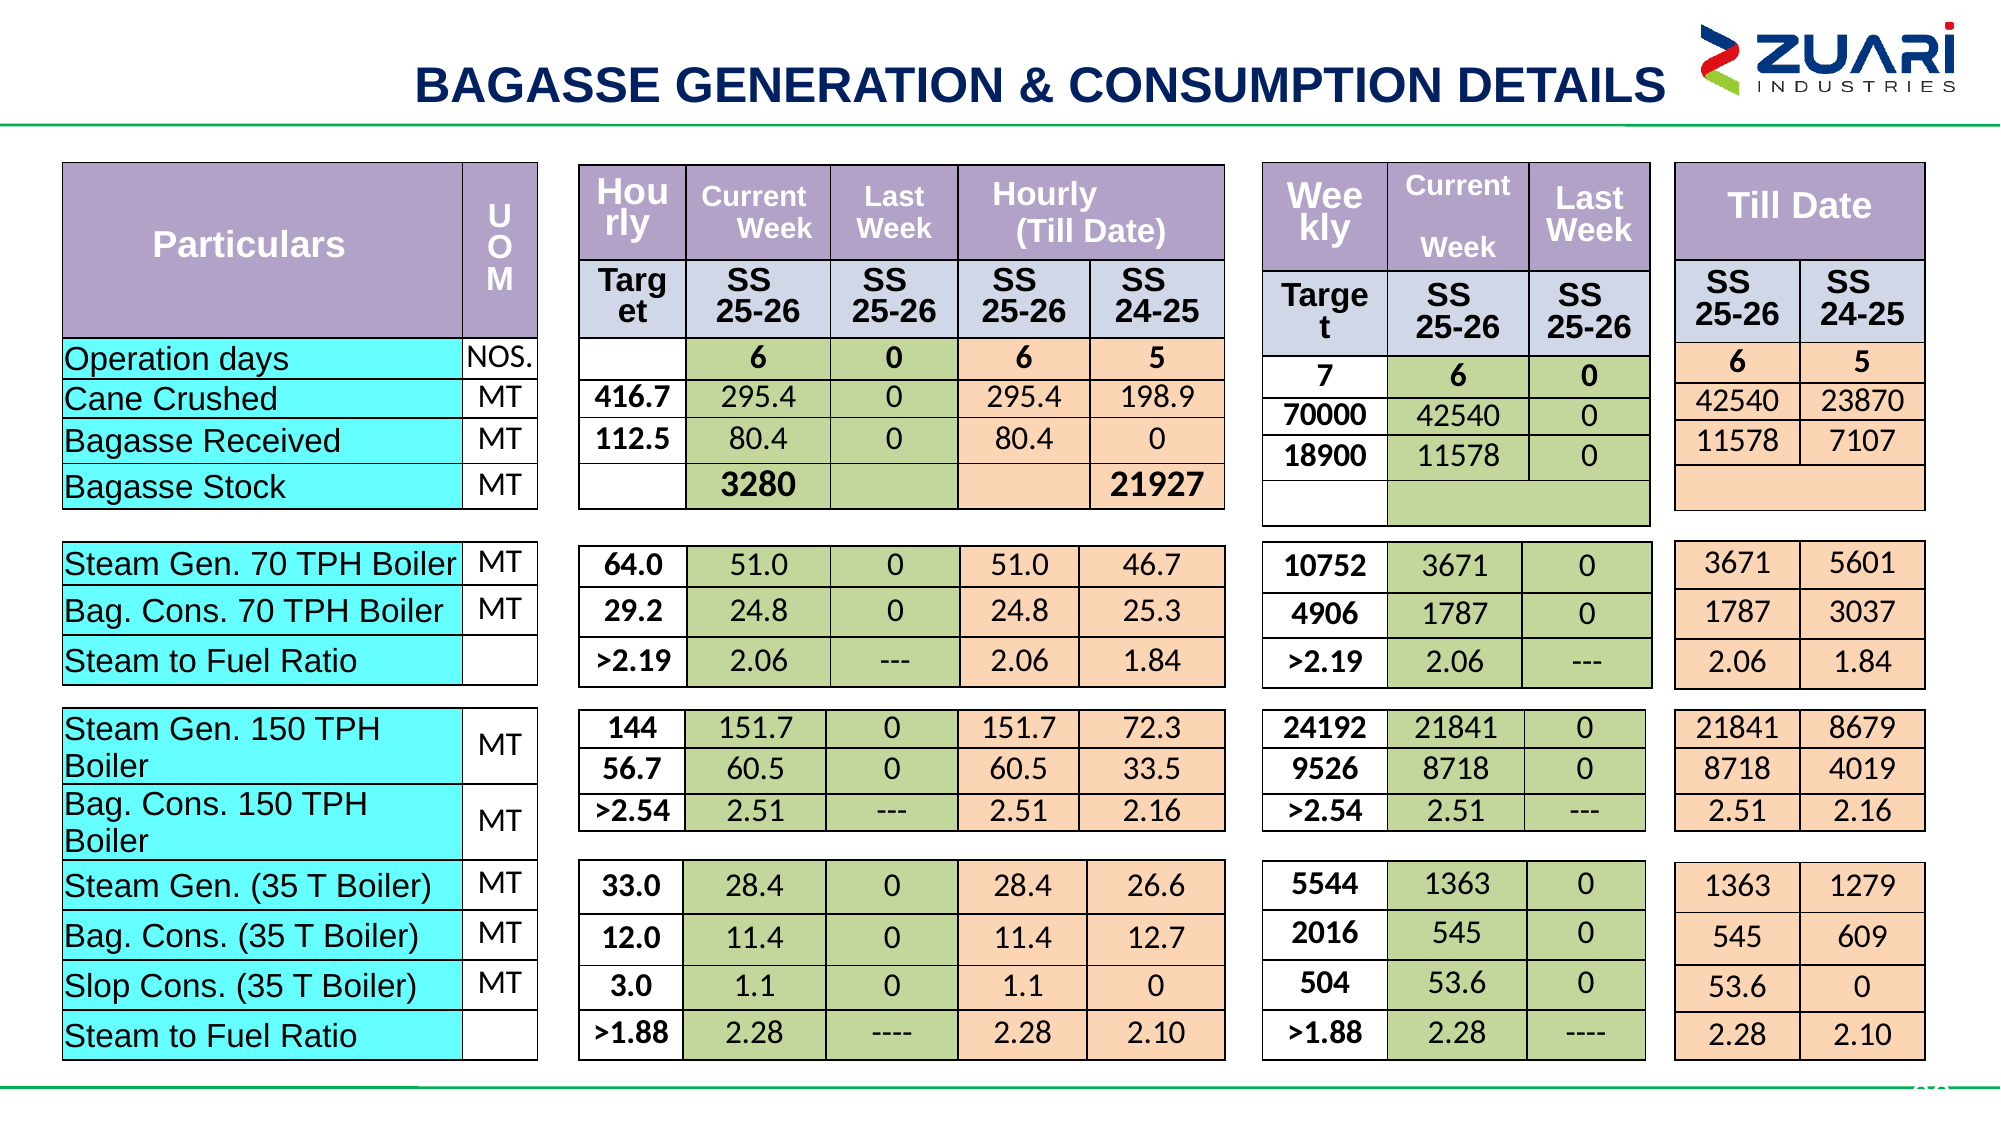

BAGASSE GENERATION & CONSUMPTION DETAILS
| Particulars | UOM |
| --- | --- |
| Operation days | NOS. |
| Cane Crushed | MT |
| Bagasse Received | MT |
| Bagasse Stock | MT |
| Weekly | Current Week | Last Week |
| --- | --- | --- |
| Target | SS 25-26 | SS 25-26 |
| 7 | 6 | 0 |
| 70000 | 42540 | 0 |
| 18900 | 11578 | 0 |
|  |  |  |
| Till Date |  |
| --- | --- |
| SS 25-26 | SS 24-25 |
| 6 | 5 |
| 42540 | 23870 |
| 11578 | 7107 |
|  |  |
| Hourly | Current Week | Last Week | Hourly (Till Date) |  |
| --- | --- | --- | --- | --- |
| Target | SS 25-26 | SS 25-26 | SS 25-26 | SS 24-25 |
|  | 6 | 0 | 6 | 5 |
| 416.7 | 295.4 | 0 | 295.4 | 198.9 |
| 112.5 | 80.4 | 0 | 80.4 | 0 |
|  | 3280 |  |  | 21927 |
| 3671 | 5601 |
| --- | --- |
| 1787 | 3037 |
| 2.06 | 1.84 |
| Steam Gen. 70 TPH Boiler | MT |
| --- | --- |
| Bag. Cons. 70 TPH Boiler | MT |
| Steam to Fuel Ratio |  |
| 10752 | 3671 | 0 |
| --- | --- | --- |
| 4906 | 1787 | 0 |
| >2.19 | 2.06 | --- |
| 64.0 | 51.0 | 0 | 51.0 | 46.7 |
| --- | --- | --- | --- | --- |
| 29.2 | 24.8 | 0 | 24.8 | 25.3 |
| >2.19 | 2.06 | --- | 2.06 | 1.84 |
| Steam Gen. 150 TPH Boiler | MT |
| --- | --- |
| Bag. Cons. 150 TPH Boiler | MT |
| Steam to Fuel Ratio |  |
| 144 | 151.7 | 0 | 151.7 | 72.3 |
| --- | --- | --- | --- | --- |
| 56.7 | 60.5 | 0 | 60.5 | 33.5 |
| >2.54 | 2.51 | --- | 2.51 | 2.16 |
| 24192 | 21841 | 0 |
| --- | --- | --- |
| 9526 | 8718 | 0 |
| >2.54 | 2.51 | --- |
| 21841 | 8679 |
| --- | --- |
| 8718 | 4019 |
| 2.51 | 2.16 |
| Steam Gen. (35 T Boiler) | MT |
| --- | --- |
| Bag. Cons. (35 T Boiler) | MT |
| Slop Cons. (35 T Boiler) | MT |
| Steam to Fuel Ratio |  |
| 33.0 | 28.4 | 0 | 28.4 | 26.6 |
| --- | --- | --- | --- | --- |
| 12.0 | 11.4 | 0 | 11.4 | 12.7 |
| 3.0 | 1.1 | 0 | 1.1 | 0 |
| >1.88 | 2.28 | ---- | 2.28 | 2.10 |
| 5544 | 1363 | 0 |
| --- | --- | --- |
| 2016 | 545 | 0 |
| 504 | 53.6 | 0 |
| >1.88 | 2.28 | ---- |
| 1363 | 1279 |
| --- | --- |
| 545 | 609 |
| 53.6 | 0 |
| 2.28 | 2.10 |
66